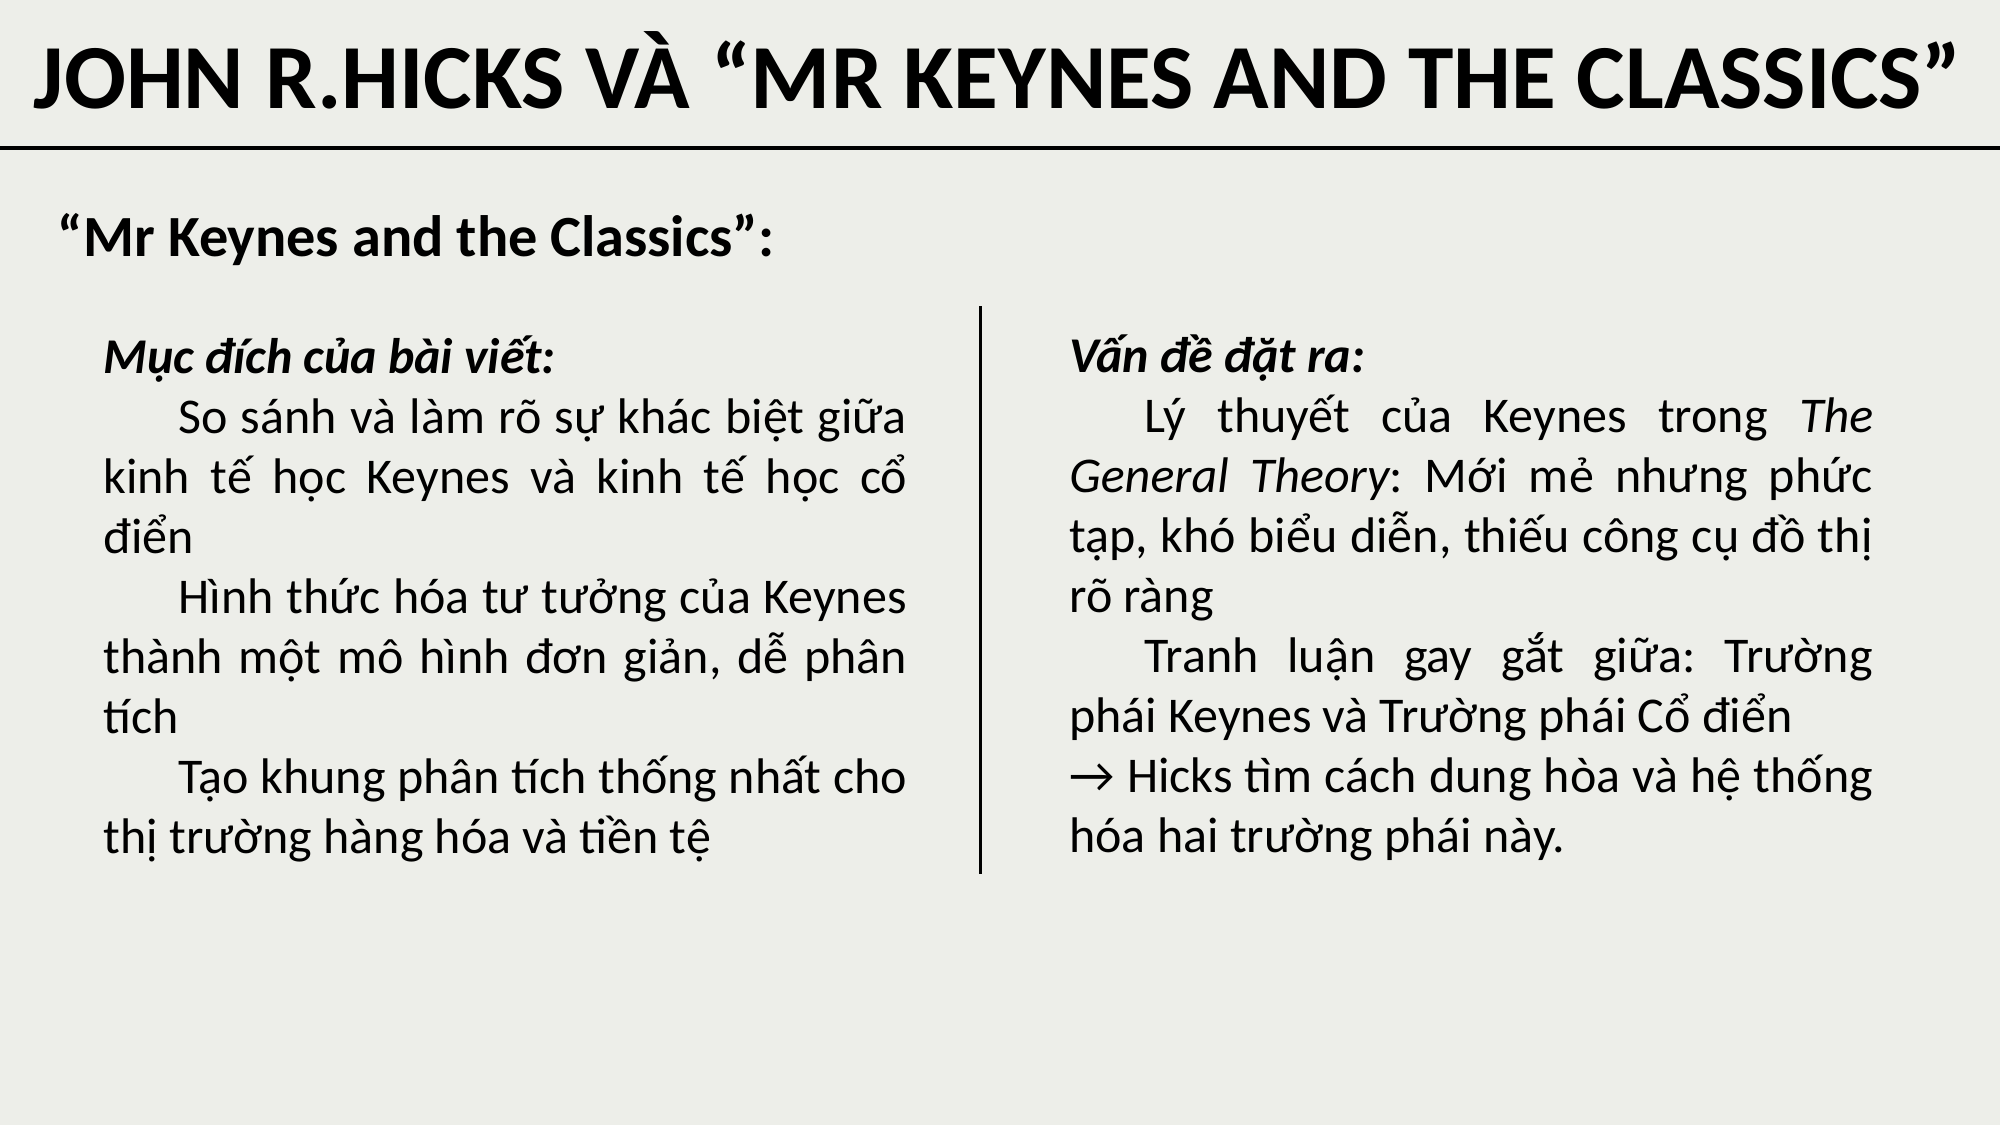

JOHN R.HICKS VÀ “MR KEYNES AND THE CLASSICS”
“Mr Keynes and the Classics”:
Vấn đề đặt ra:
Lý thuyết của Keynes trong The General Theory: Mới mẻ nhưng phức tạp, khó biểu diễn, thiếu công cụ đồ thị rõ ràng
Tranh luận gay gắt giữa: Trường phái Keynes và Trường phái Cổ điển
→ Hicks tìm cách dung hòa và hệ thống hóa hai trường phái này.
Mục đích của bài viết:
So sánh và làm rõ sự khác biệt giữa kinh tế học Keynes và kinh tế học cổ điển
Hình thức hóa tư tưởng của Keynes thành một mô hình đơn giản, dễ phân tích
Tạo khung phân tích thống nhất cho thị trường hàng hóa và tiền tệ